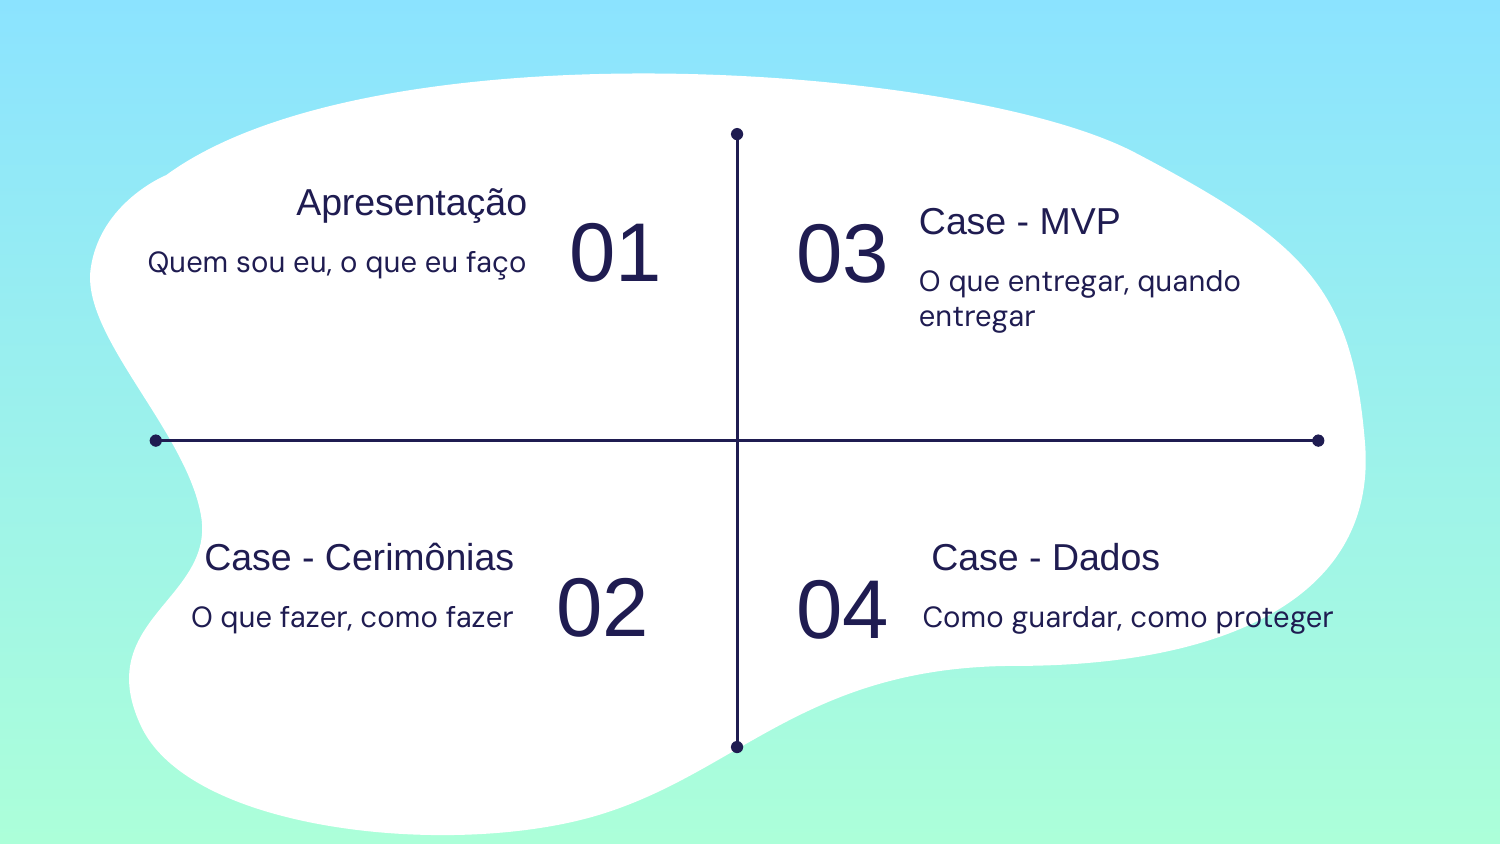

# Apresentação
Case - MVP
01
03
Quem sou eu, o que eu faço
O que entregar, quando entregar

Case - Cerimônias
Case - Dados
02
04
O que fazer, como fazer
Como guardar, como proteger